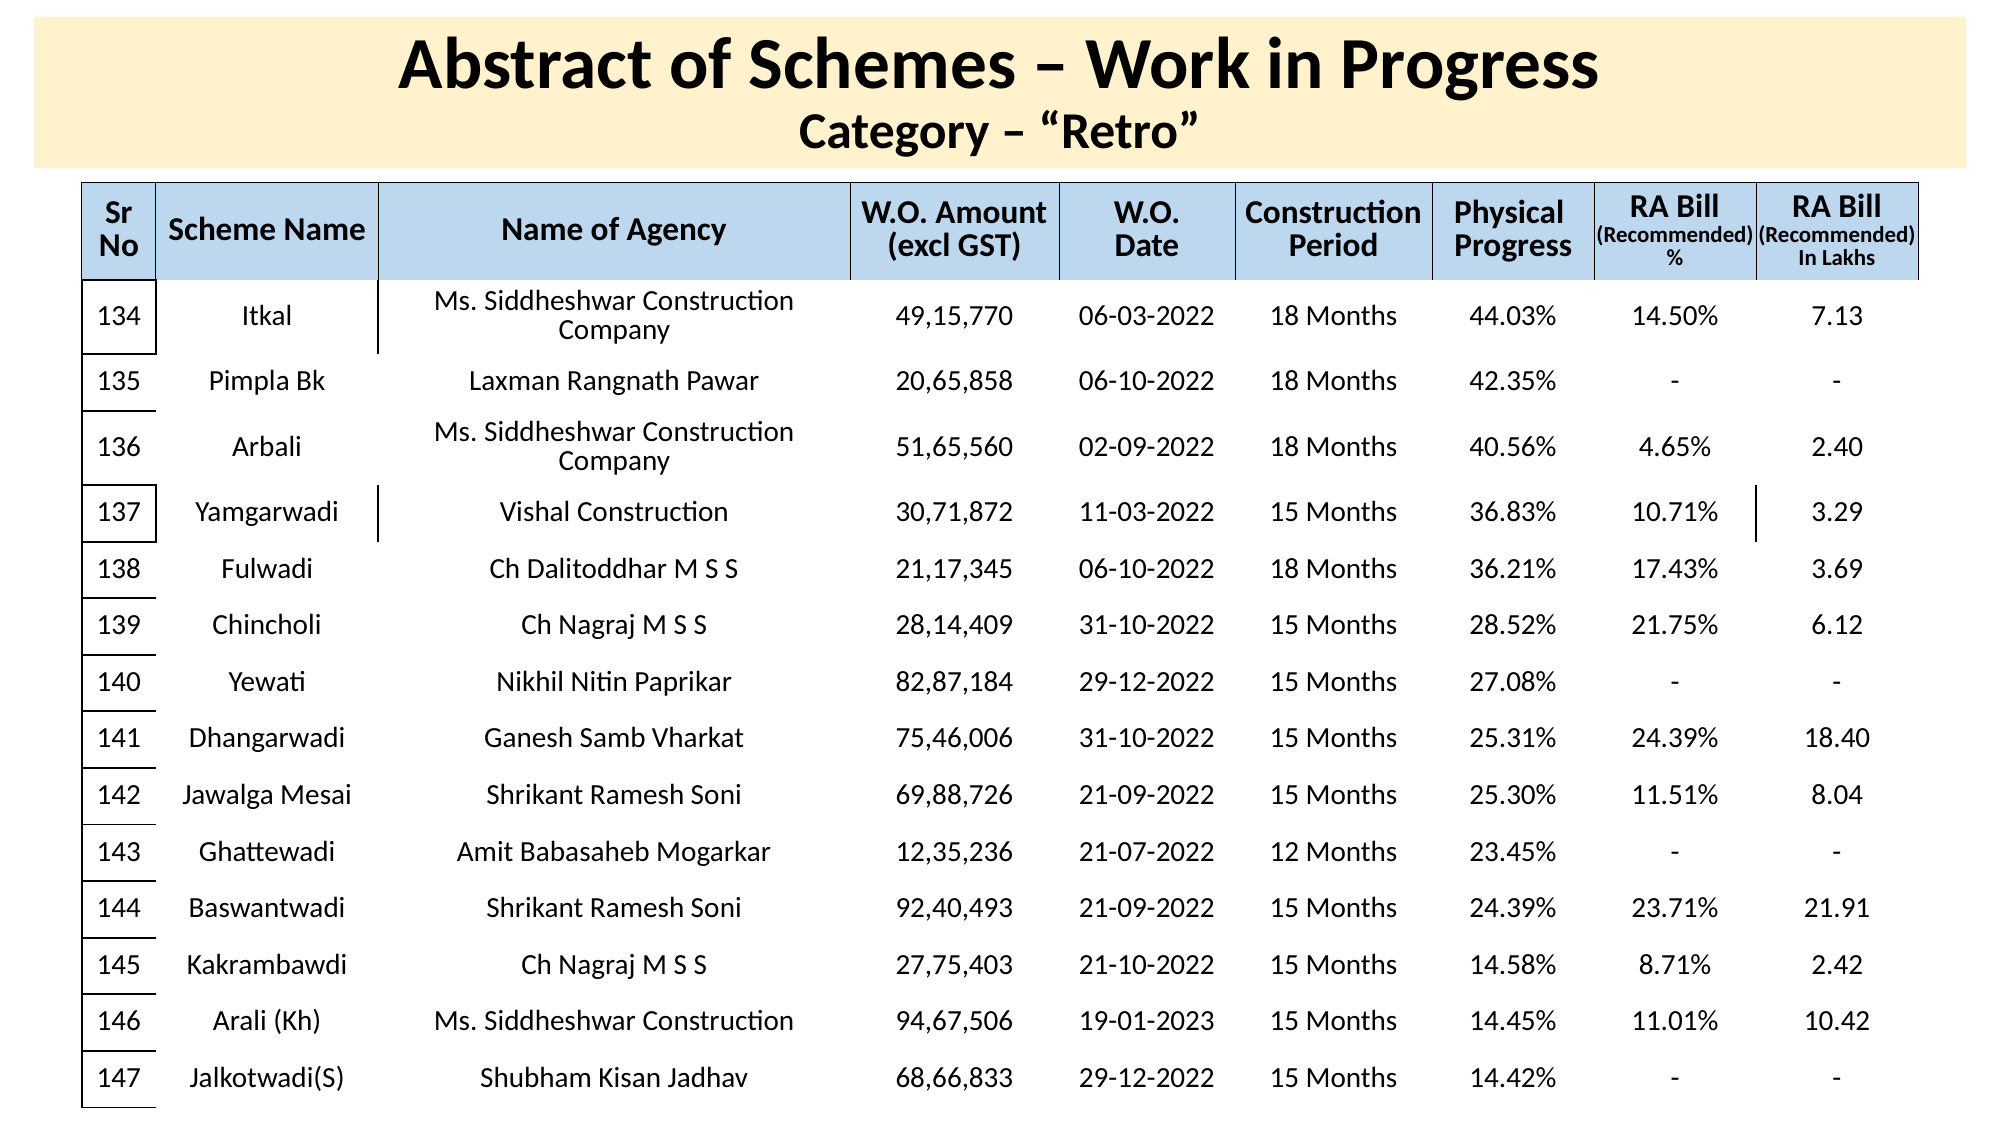

# Abstract of Schemes – Work in Progress Category – “Retro”
| Sr No | Scheme Name | Name of Agency | W.O. Amount (excl GST) | W.O. Date | Construction Period | Physical Progress | RA Bill (Recommended) % | RA Bill (Recommended) In Lakhs |
| --- | --- | --- | --- | --- | --- | --- | --- | --- |
| 134 | Itkal | Ms. Siddheshwar Construction Company | 49,15,770 | 06-03-2022 | 18 Months | 44.03% | 14.50% | 7.13 |
| --- | --- | --- | --- | --- | --- | --- | --- | --- |
| 135 | Pimpla Bk | Laxman Rangnath Pawar | 20,65,858 | 06-10-2022 | 18 Months | 42.35% | - | - |
| 136 | Arbali | Ms. Siddheshwar Construction Company | 51,65,560 | 02-09-2022 | 18 Months | 40.56% | 4.65% | 2.40 |
| 137 | Yamgarwadi | Vishal Construction | 30,71,872 | 11-03-2022 | 15 Months | 36.83% | 10.71% | 3.29 |
| 138 | Fulwadi | Ch Dalitoddhar M S S | 21,17,345 | 06-10-2022 | 18 Months | 36.21% | 17.43% | 3.69 |
| 139 | Chincholi | Ch Nagraj M S S | 28,14,409 | 31-10-2022 | 15 Months | 28.52% | 21.75% | 6.12 |
| 140 | Yewati | Nikhil Nitin Paprikar | 82,87,184 | 29-12-2022 | 15 Months | 27.08% | - | - |
| 141 | Dhangarwadi | Ganesh Samb Vharkat | 75,46,006 | 31-10-2022 | 15 Months | 25.31% | 24.39% | 18.40 |
| 142 | Jawalga Mesai | Shrikant Ramesh Soni | 69,88,726 | 21-09-2022 | 15 Months | 25.30% | 11.51% | 8.04 |
| 143 | Ghattewadi | Amit Babasaheb Mogarkar | 12,35,236 | 21-07-2022 | 12 Months | 23.45% | - | - |
| 144 | Baswantwadi | Shrikant Ramesh Soni | 92,40,493 | 21-09-2022 | 15 Months | 24.39% | 23.71% | 21.91 |
| 145 | Kakrambawdi | Ch Nagraj M S S | 27,75,403 | 21-10-2022 | 15 Months | 14.58% | 8.71% | 2.42 |
| 146 | Arali (Kh) | Ms. Siddheshwar Construction | 94,67,506 | 19-01-2023 | 15 Months | 14.45% | 11.01% | 10.42 |
| 147 | Jalkotwadi(S) | Shubham Kisan Jadhav | 68,66,833 | 29-12-2022 | 15 Months | 14.42% | - | - |